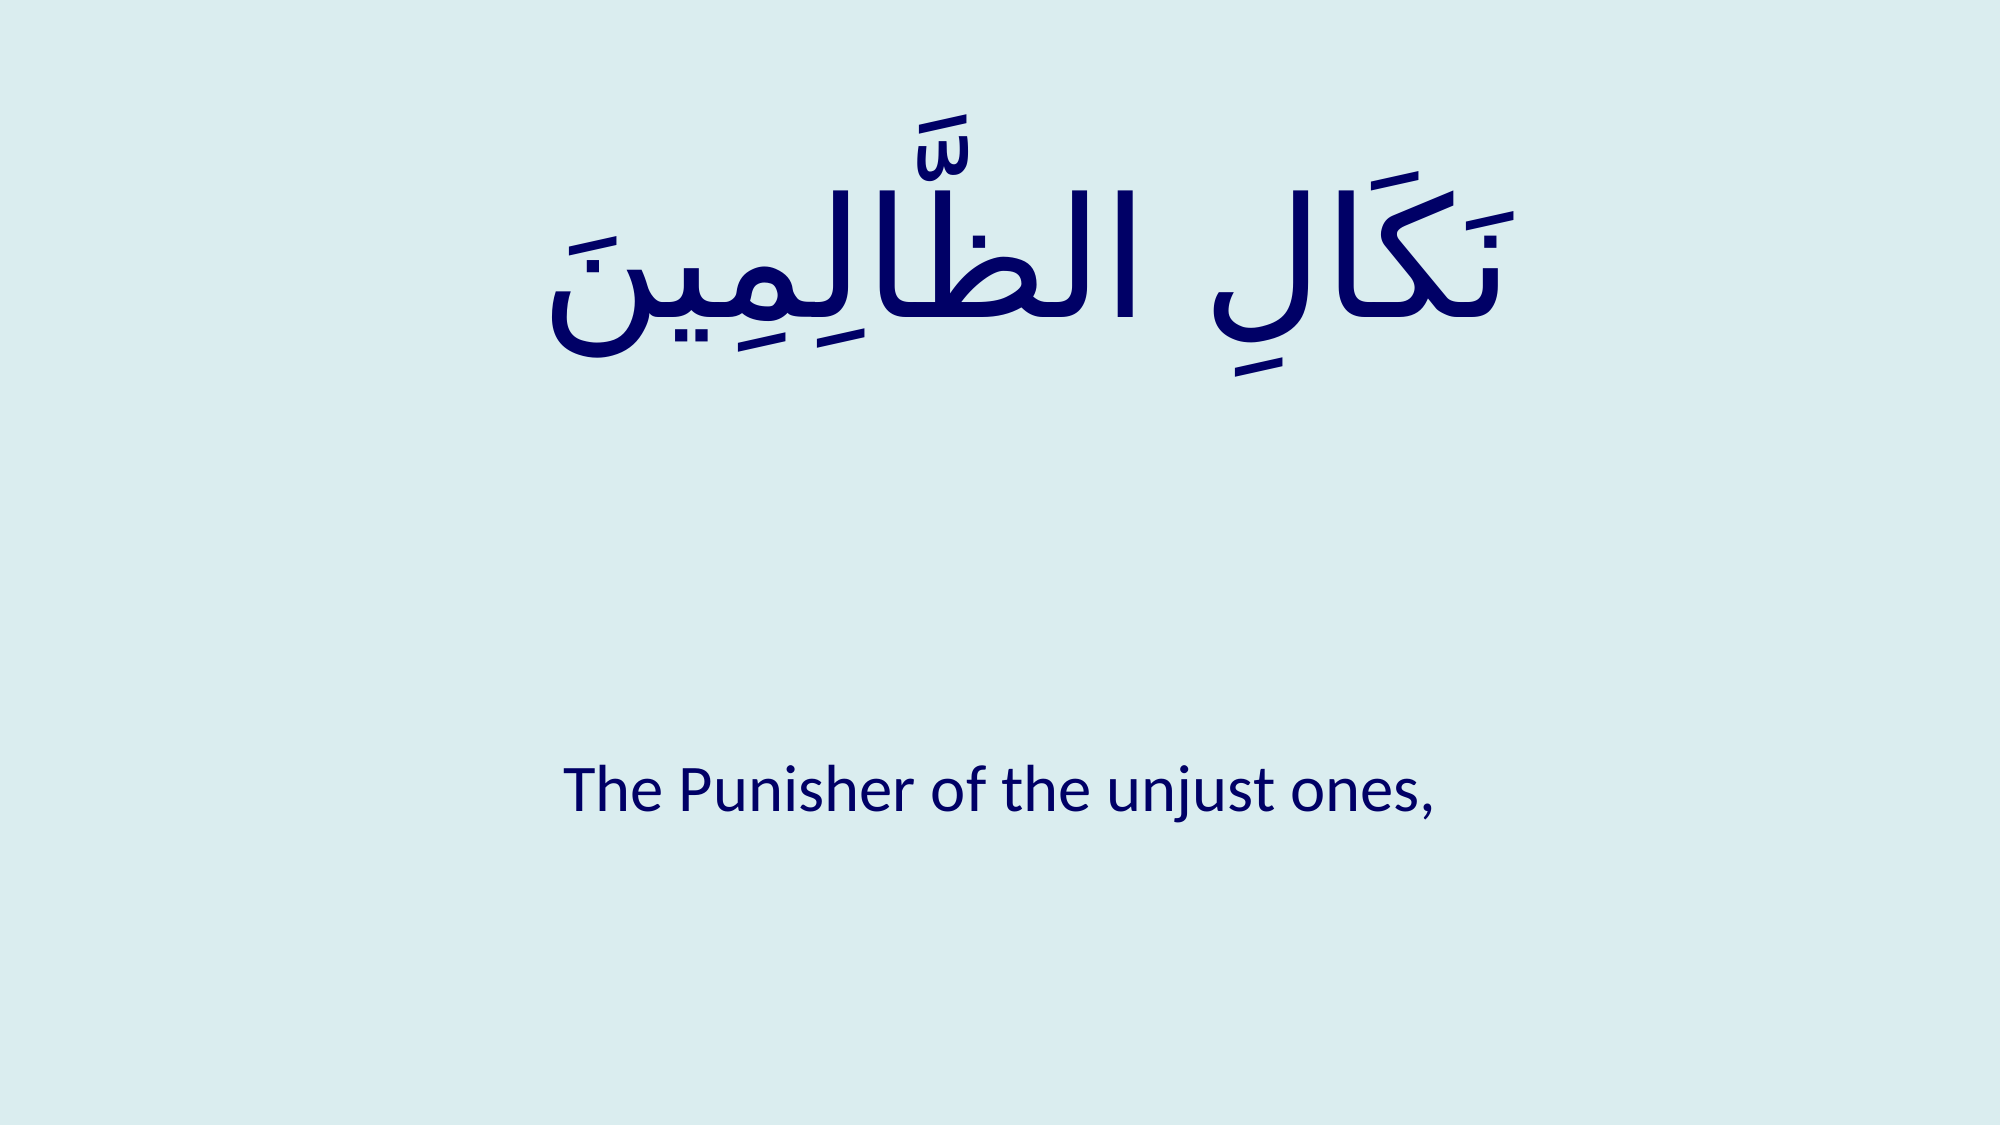

# نَكَالِ الظَّالِمِينَ
The Punisher of the unjust ones,